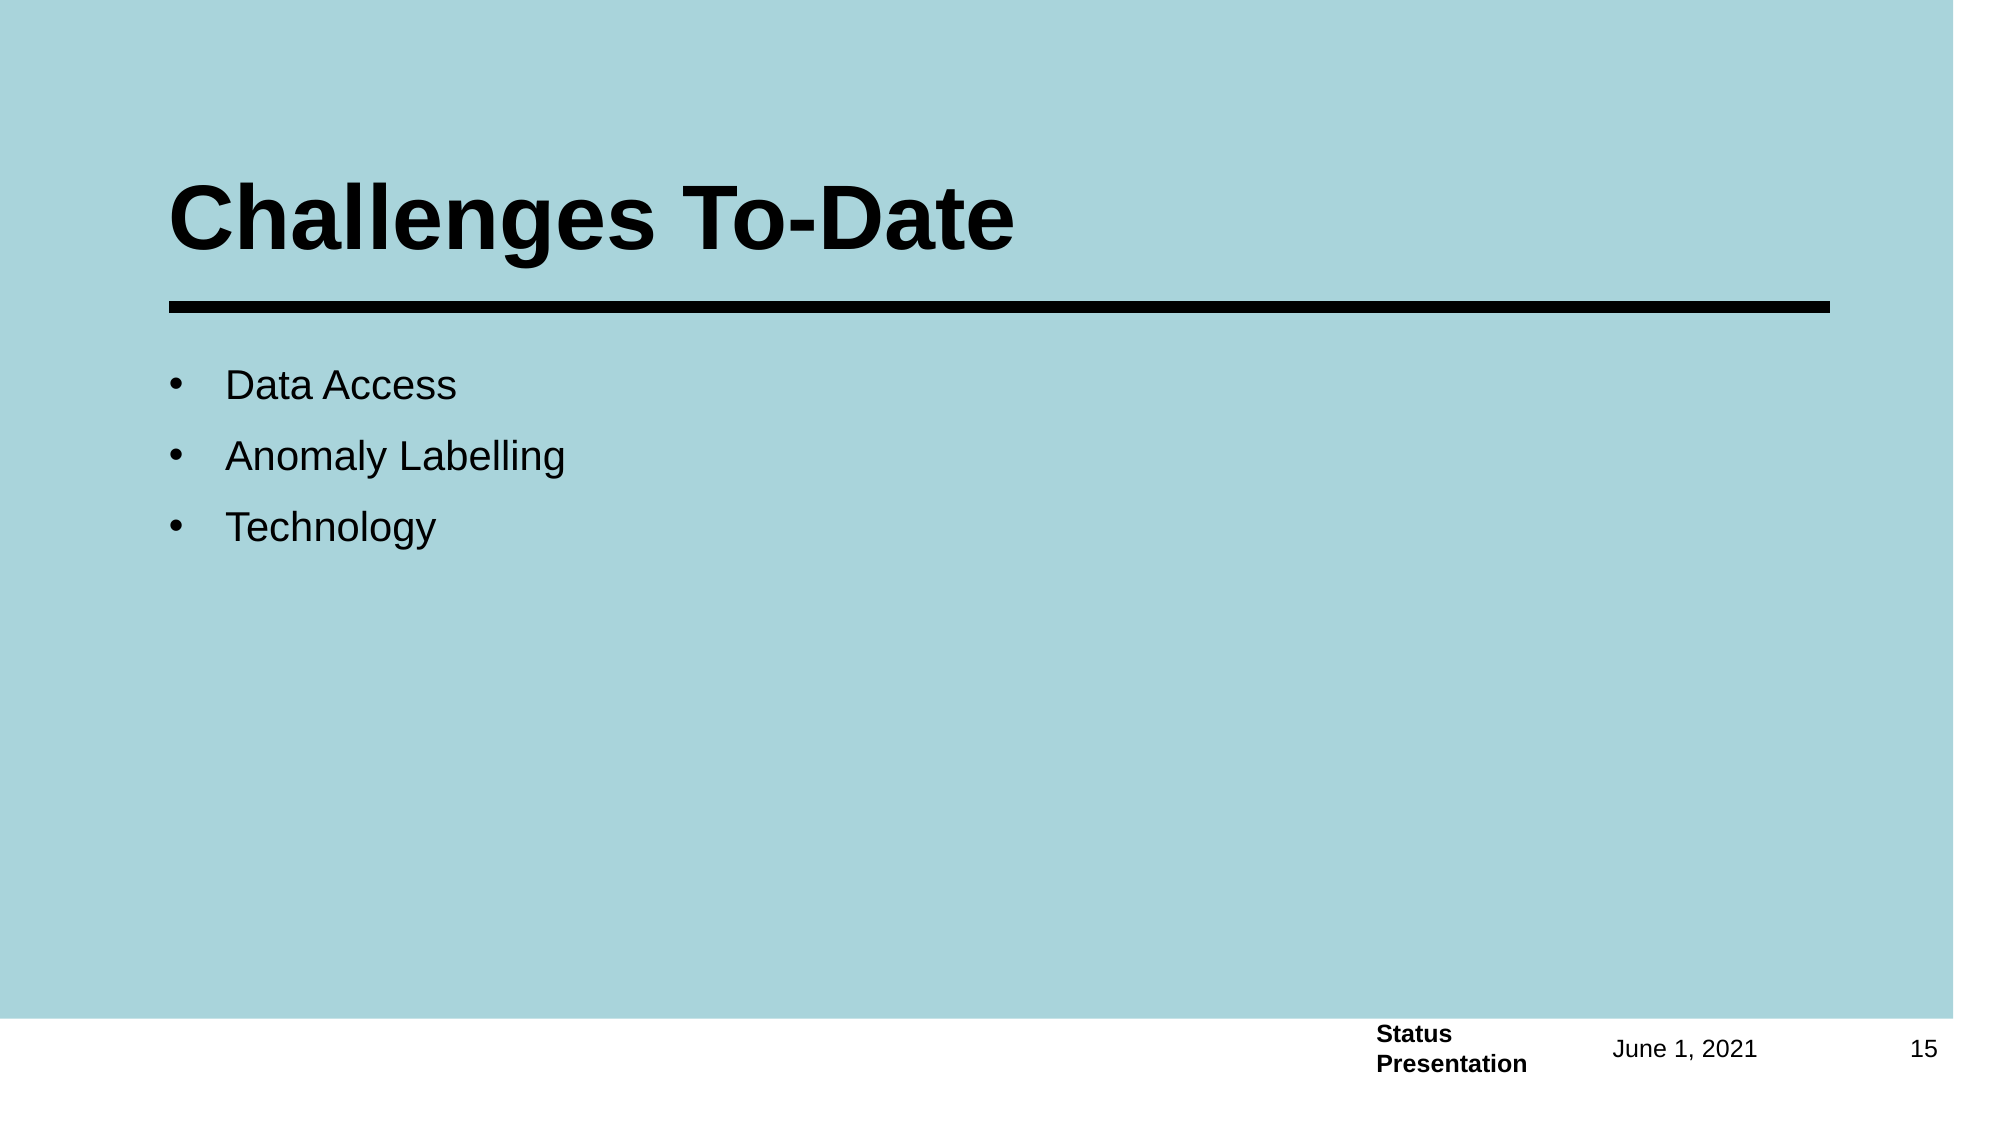

# Challenges To-Date
Data Access
Anomaly Labelling
Technology

June 1, 2021
15
Status Presentation